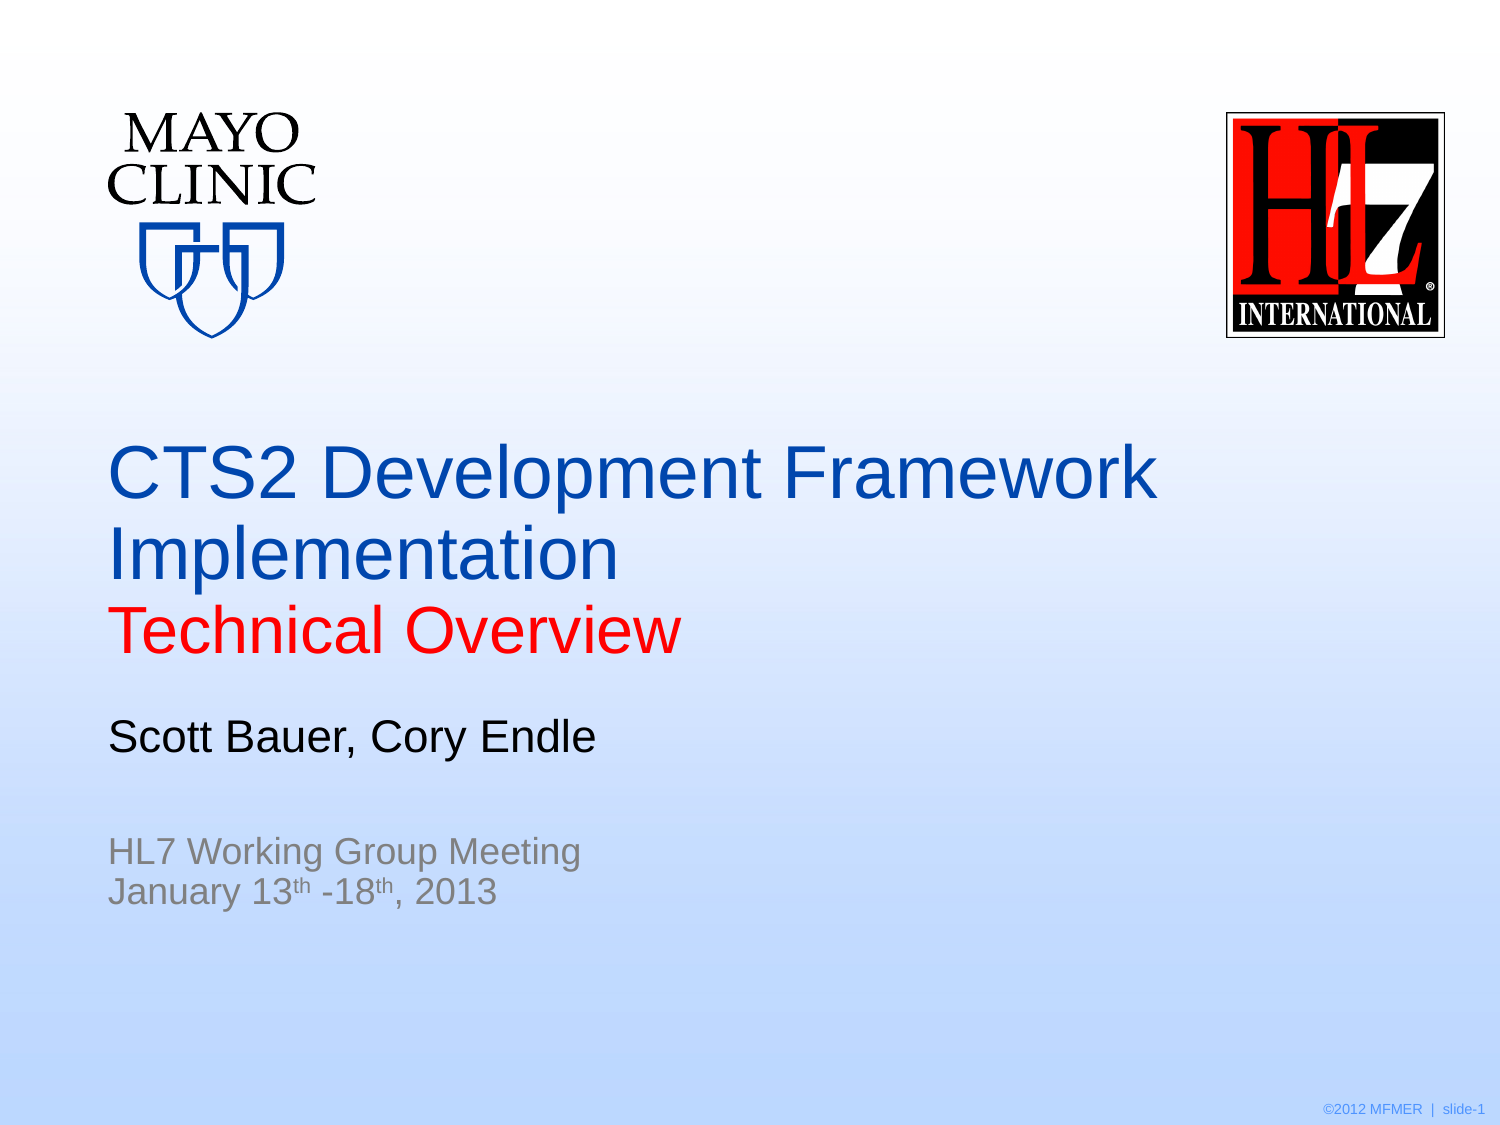

# CTS2 Development Framework Implementation Technical Overview
Scott Bauer, Cory Endle
HL7 Working Group Meeting
January 13th -18th, 2013